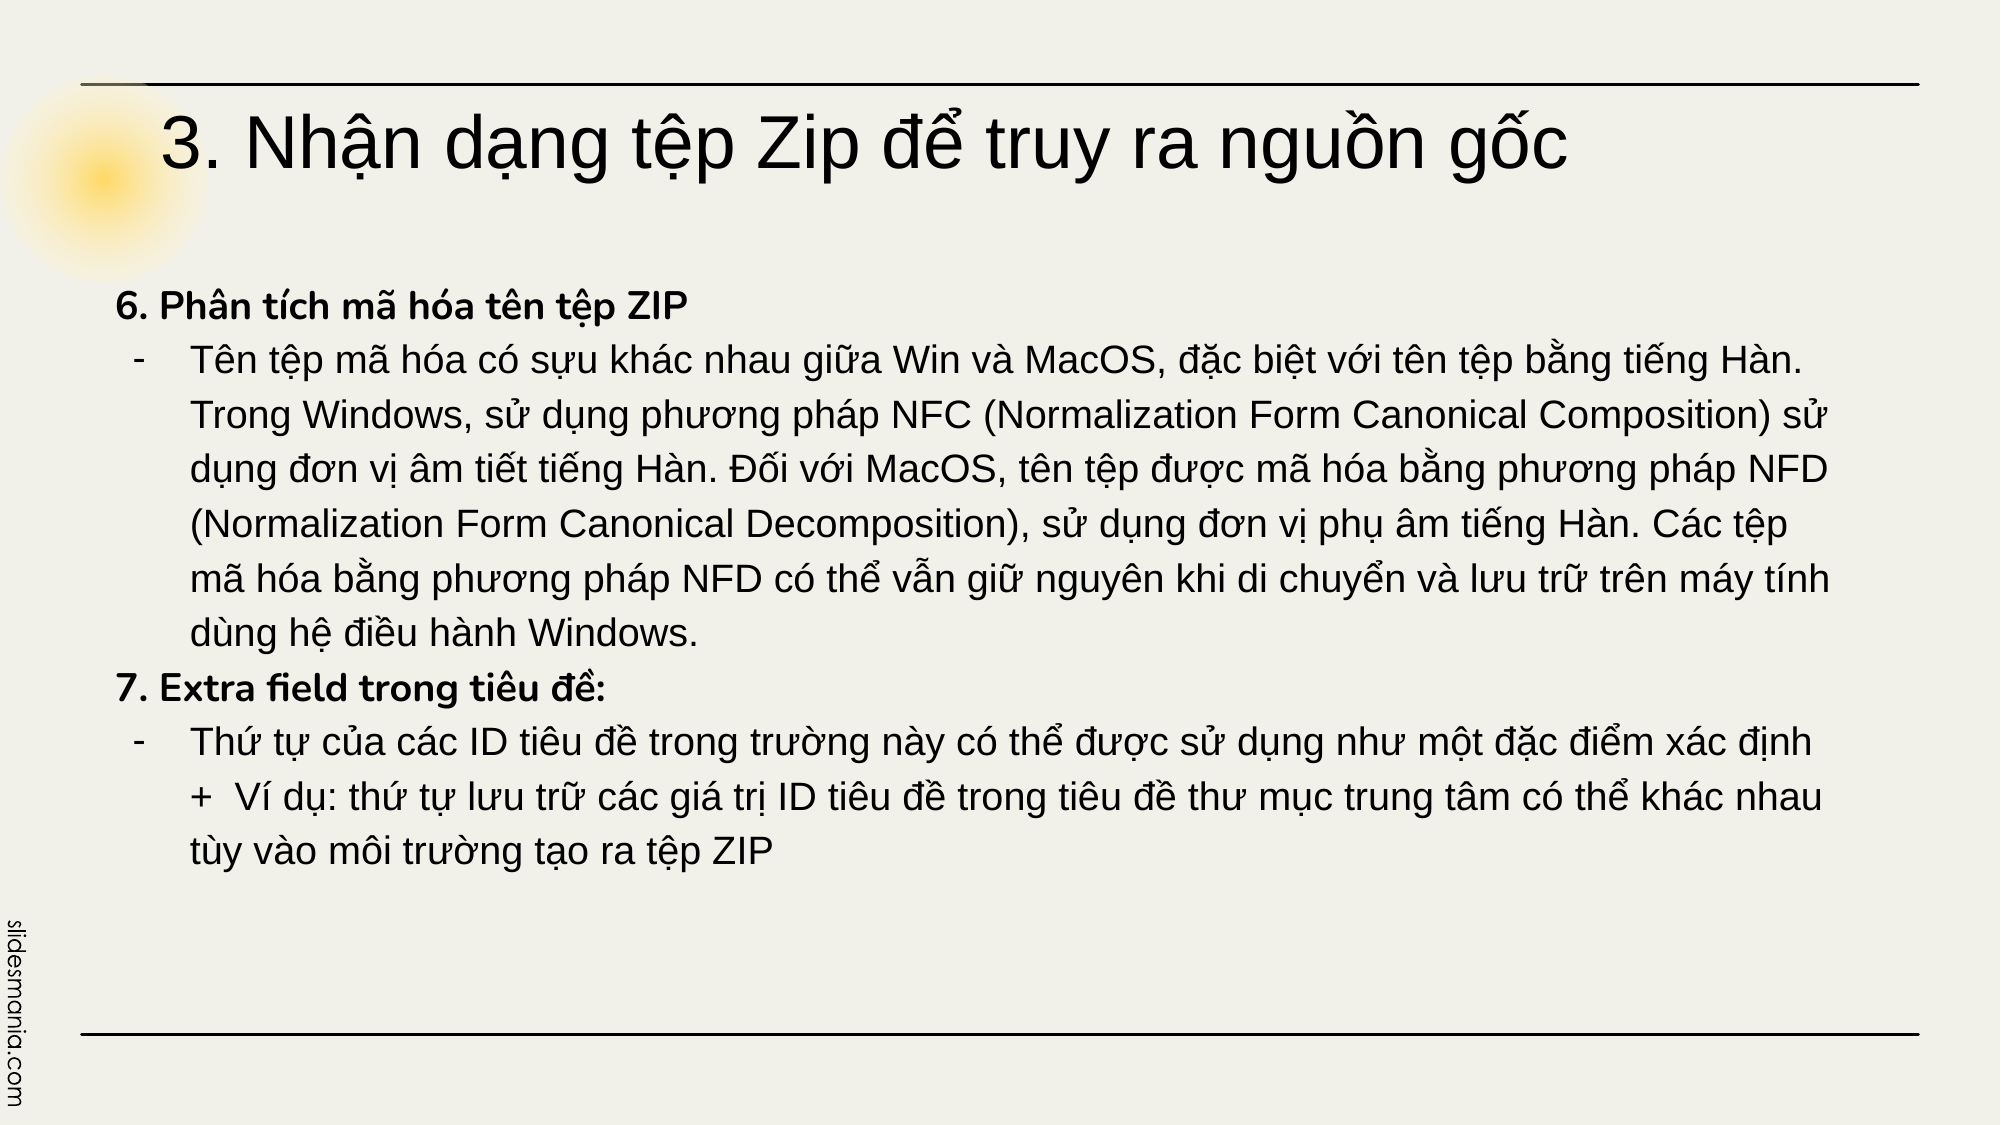

# 3. Nhận dạng tệp Zip để truy ra nguồn gốc
6. Phân tích mã hóa tên tệp ZIP
Tên tệp mã hóa có sựu khác nhau giữa Win và MacOS, đặc biệt với tên tệp bằng tiếng Hàn. Trong Windows, sử dụng phương pháp NFC (Normalization Form Canonical Composition) sử dụng đơn vị âm tiết tiếng Hàn. Đối với MacOS, tên tệp được mã hóa bằng phương pháp NFD (Normalization Form Canonical Decomposition), sử dụng đơn vị phụ âm tiếng Hàn. Các tệp mã hóa bằng phương pháp NFD có thể vẫn giữ nguyên khi di chuyển và lưu trữ trên máy tính dùng hệ điều hành Windows.
7. Extra field trong tiêu đề:
Thứ tự của các ID tiêu đề trong trường này có thể được sử dụng như một đặc điểm xác định
+  Ví dụ: thứ tự lưu trữ các giá trị ID tiêu đề trong tiêu đề thư mục trung tâm có thể khác nhau tùy vào môi trường tạo ra tệp ZIP